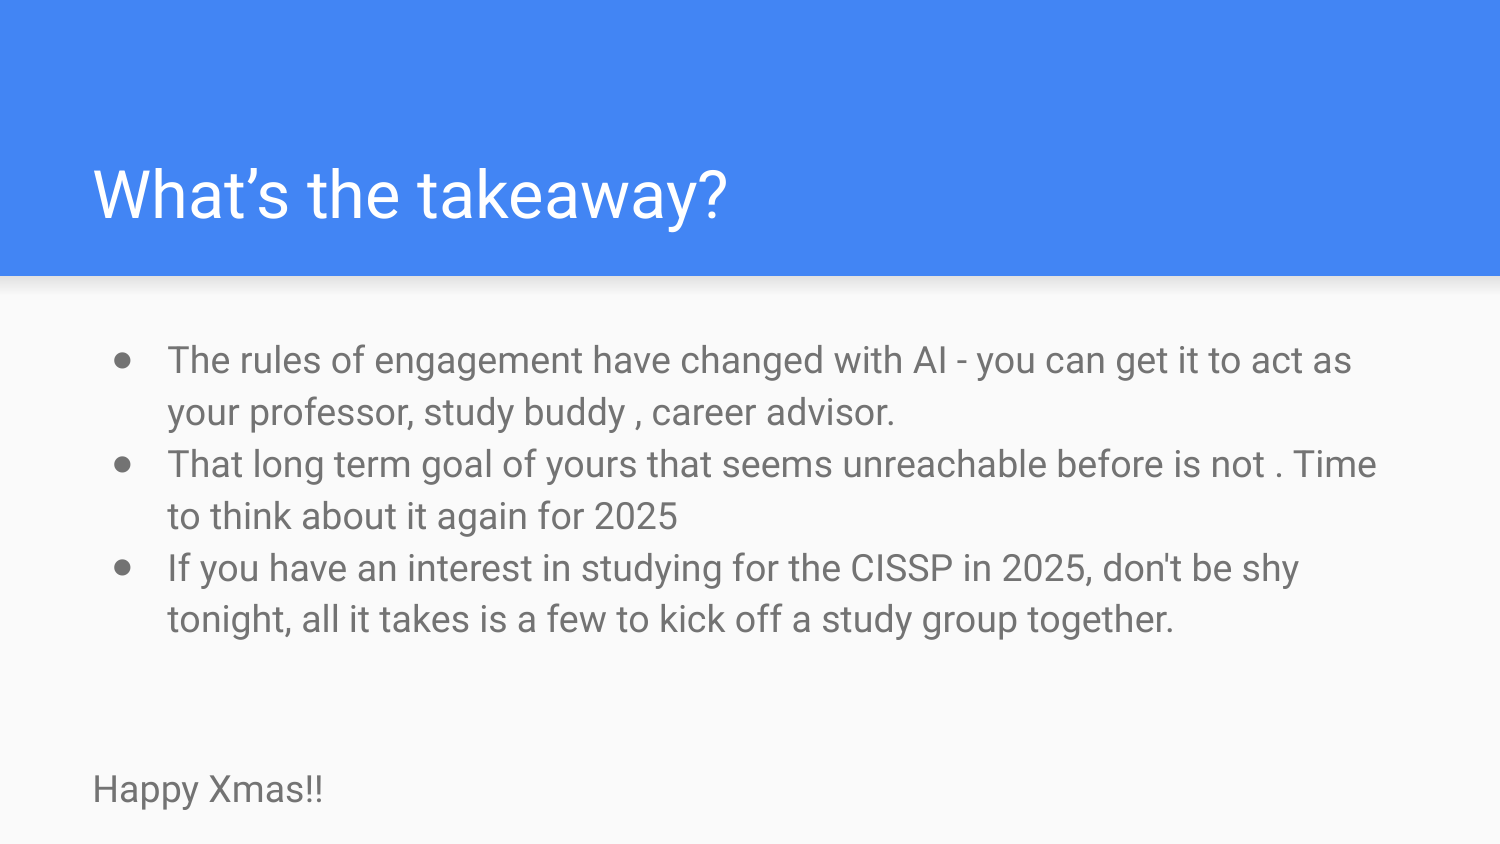

# What’s the takeaway?
The rules of engagement have changed with AI - you can get it to act as your professor, study buddy , career advisor.
That long term goal of yours that seems unreachable before is not . Time to think about it again for 2025
If you have an interest in studying for the CISSP in 2025, don't be shy tonight, all it takes is a few to kick off a study group together.

Happy Xmas!!